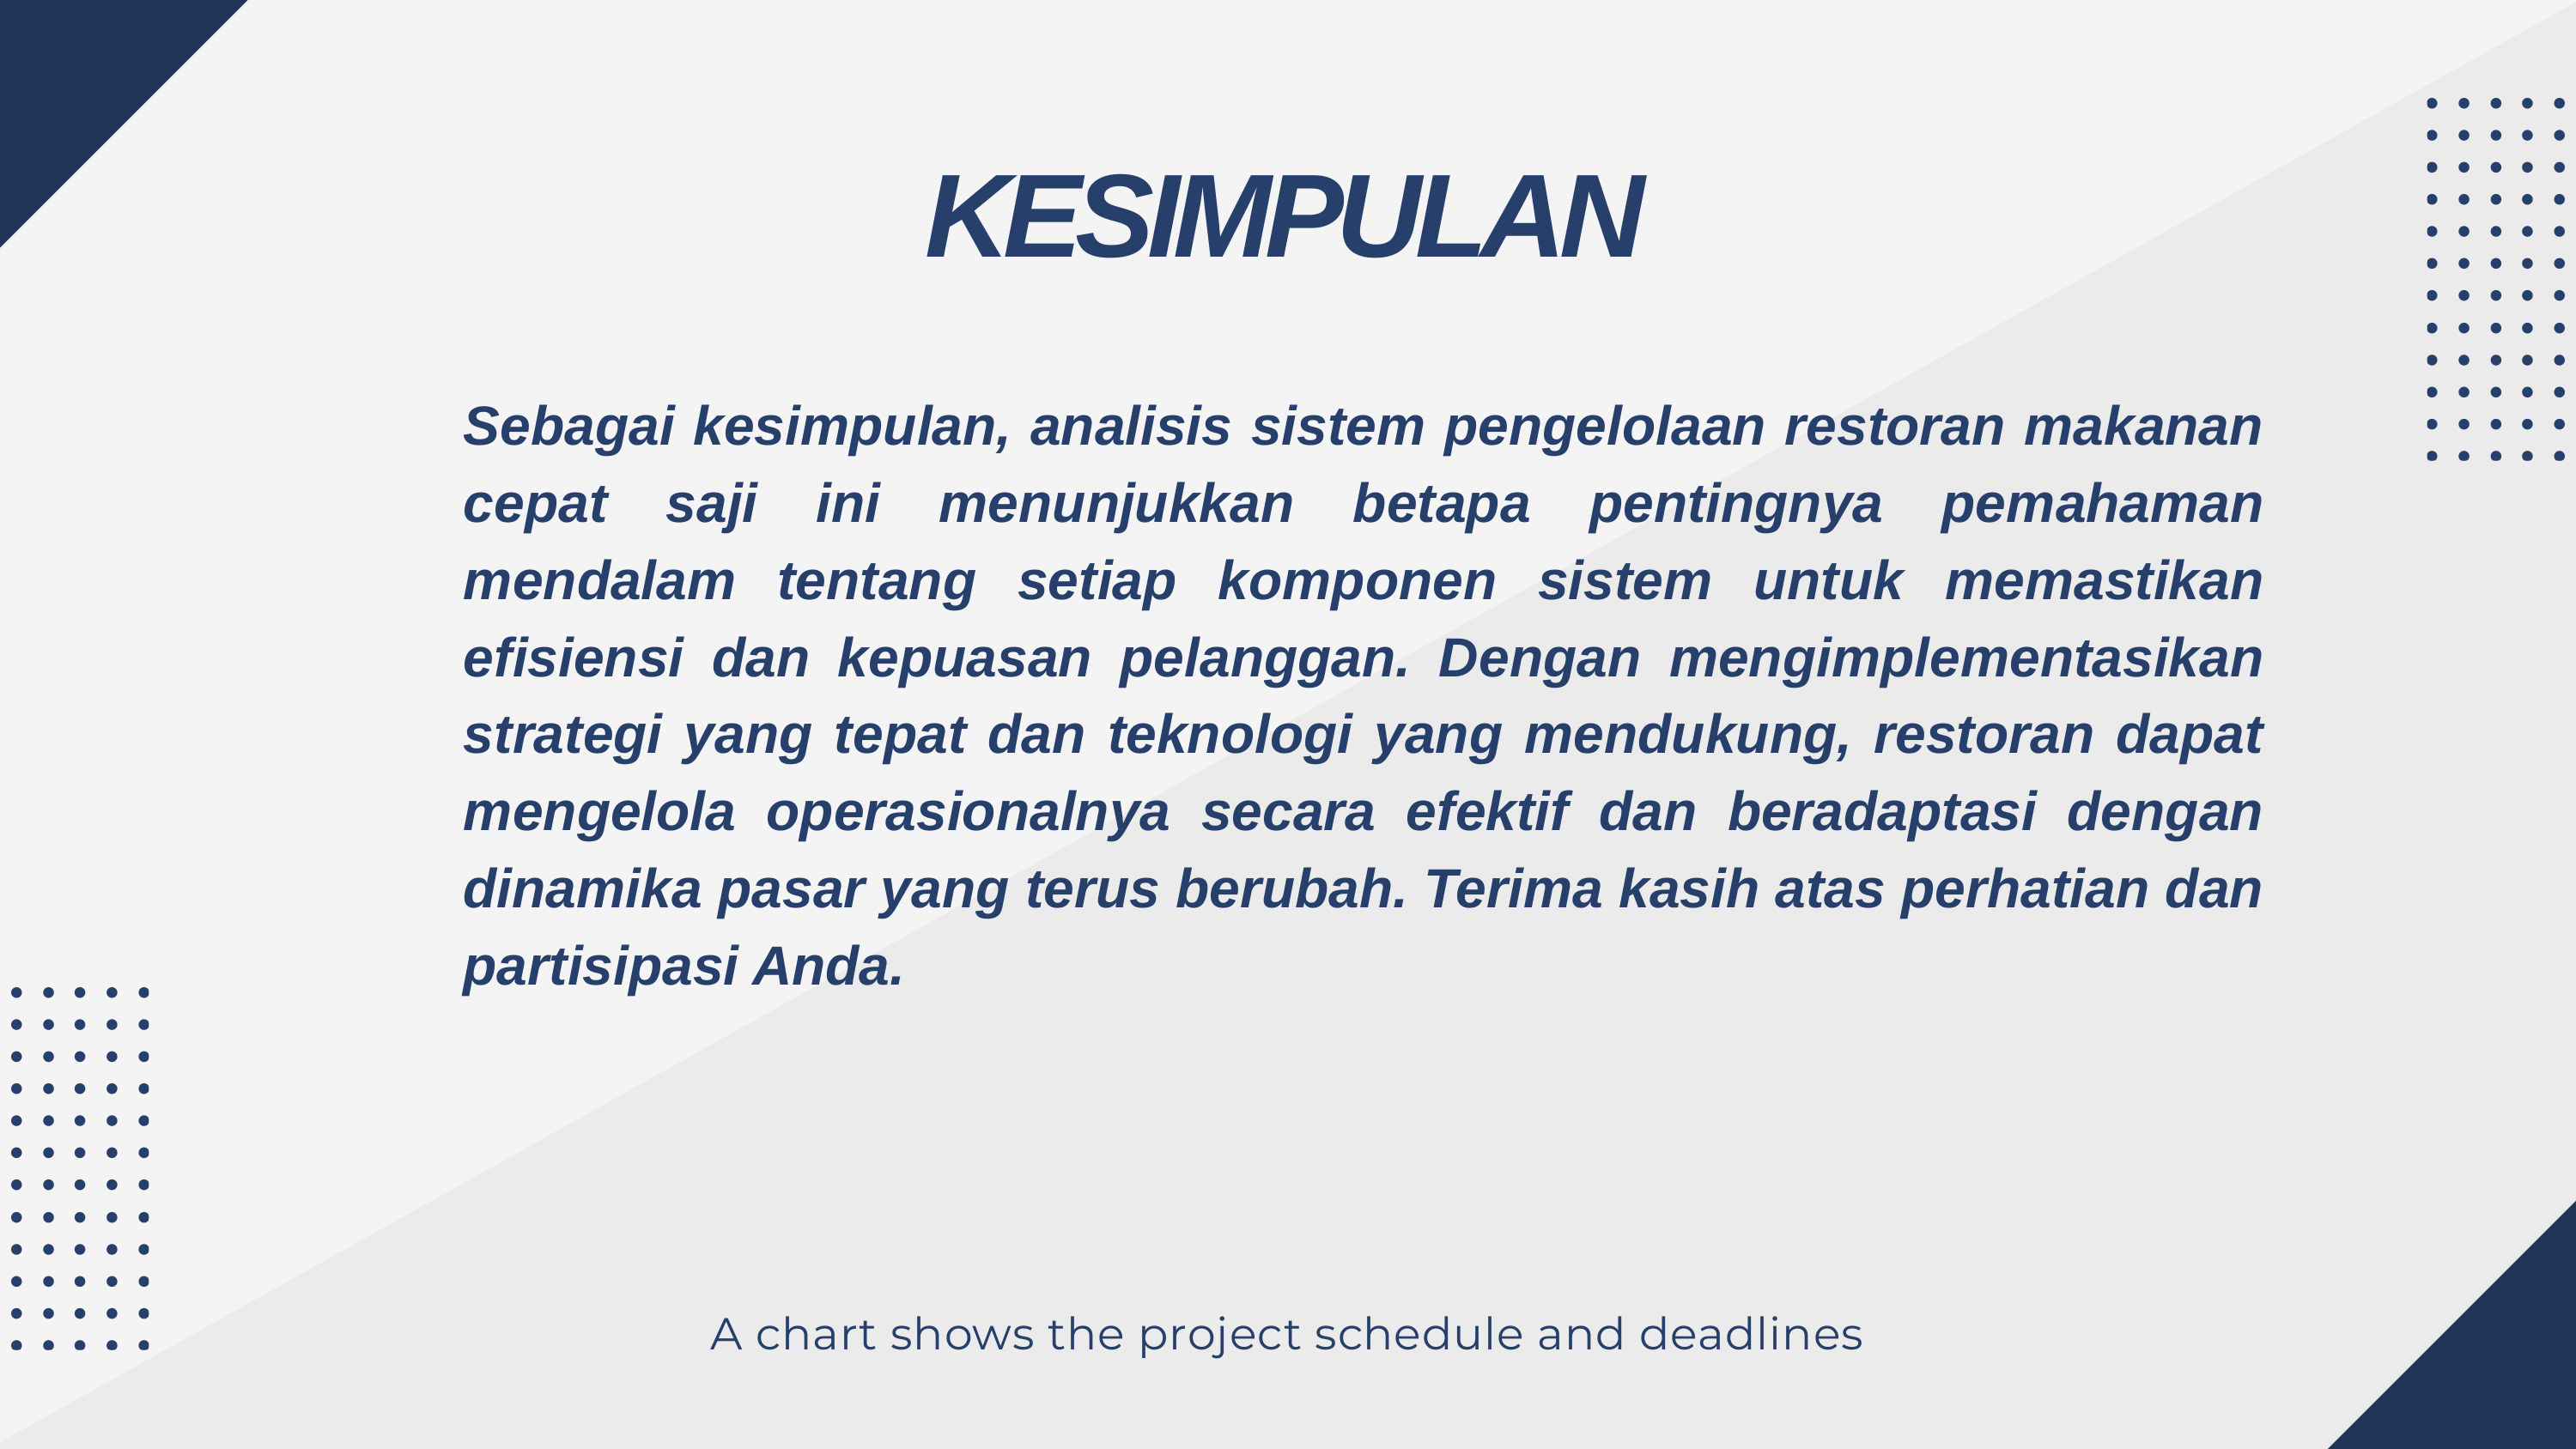

KESIMPULAN
Sebagai kesimpulan, analisis sistem pengelolaan restoran makanan cepat saji ini menunjukkan betapa pentingnya pemahaman mendalam tentang setiap komponen sistem untuk memastikan efisiensi dan kepuasan pelanggan. Dengan mengimplementasikan strategi yang tepat dan teknologi yang mendukung, restoran dapat mengelola operasionalnya secara efektif dan beradaptasi dengan dinamika pasar yang terus berubah. Terima kasih atas perhatian dan partisipasi Anda.

A chart shows the project schedule and deadlines